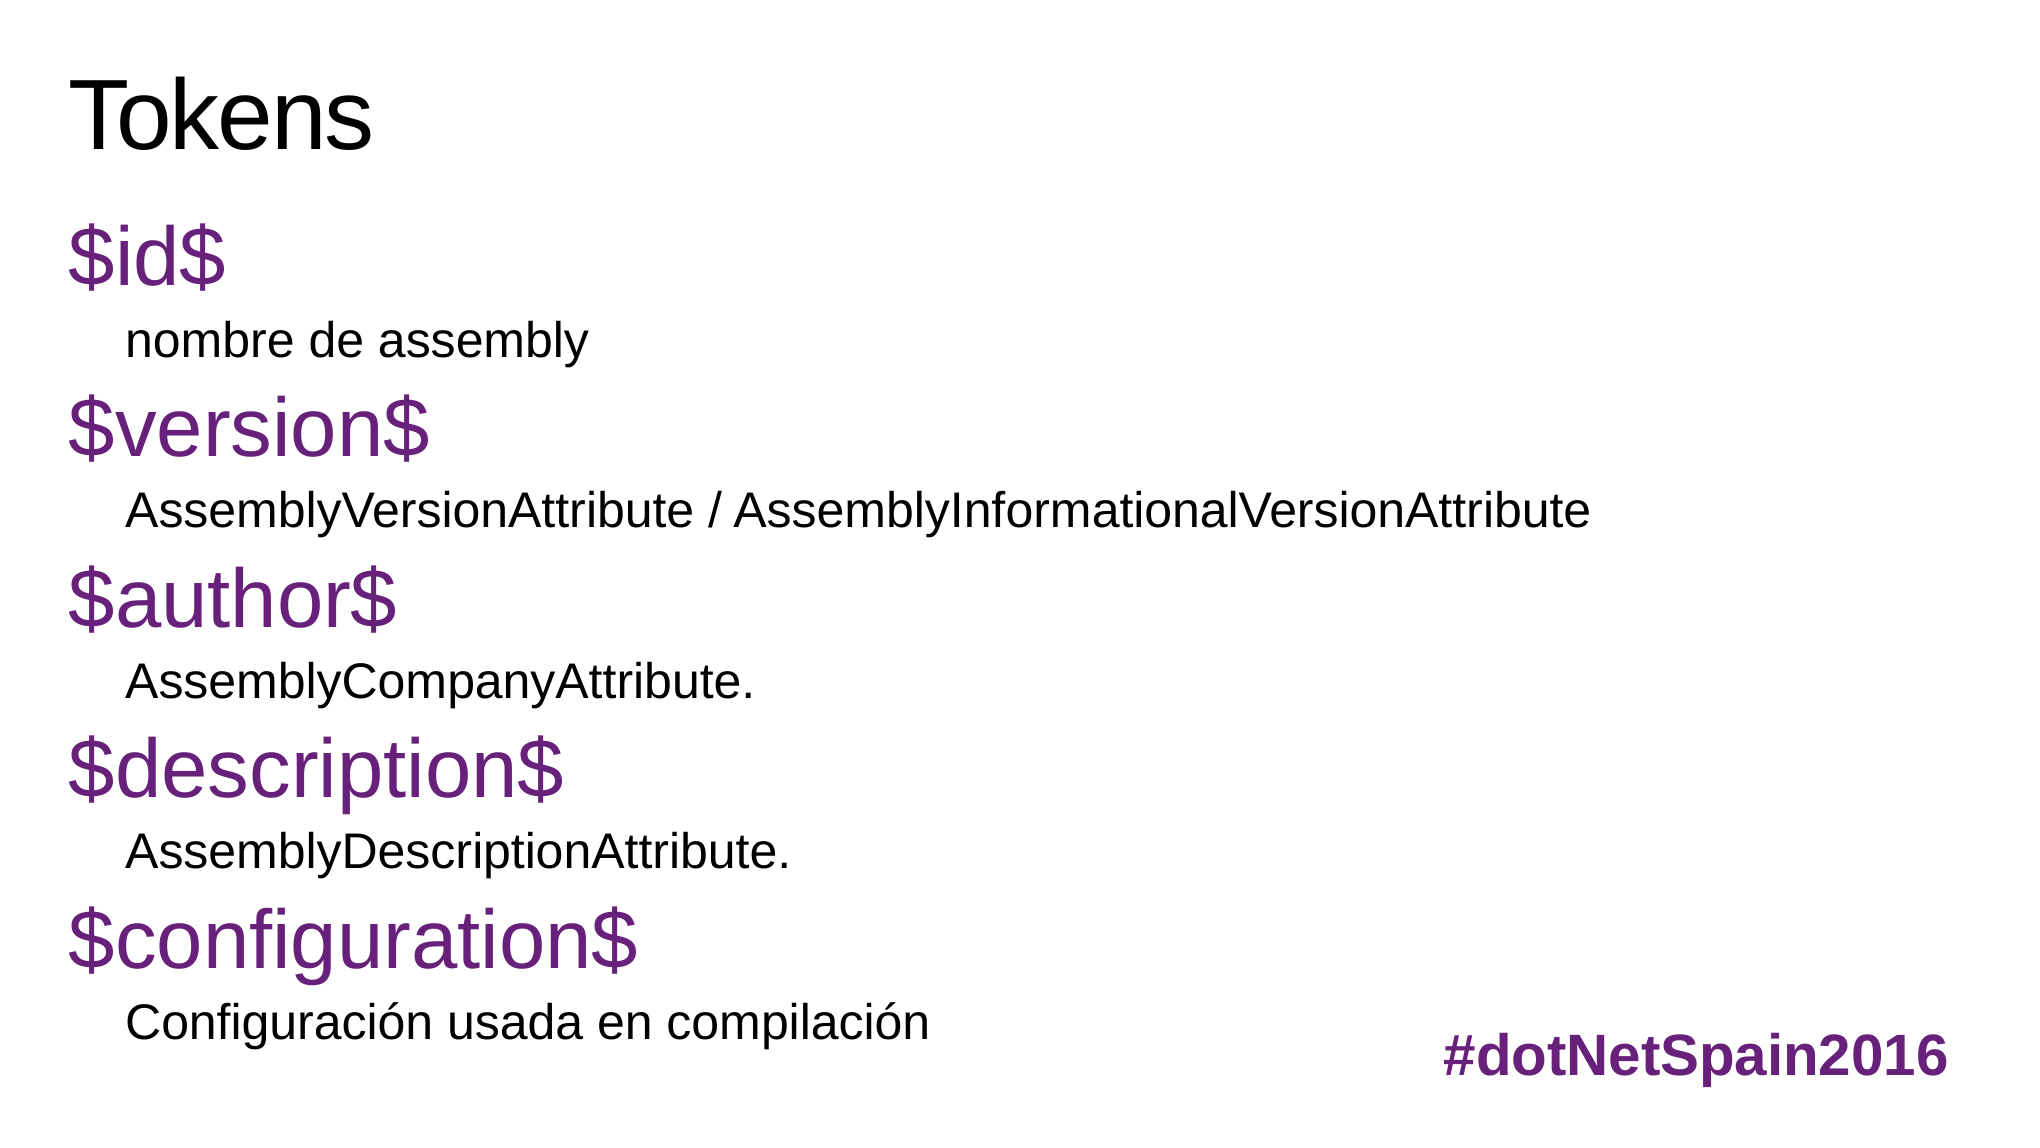

# Tokens
$id$
nombre de assembly
$version$
AssemblyVersionAttribute / AssemblyInformationalVersionAttribute
$author$
AssemblyCompanyAttribute.
$description$
AssemblyDescriptionAttribute.
$configuration$
Configuración usada en compilación